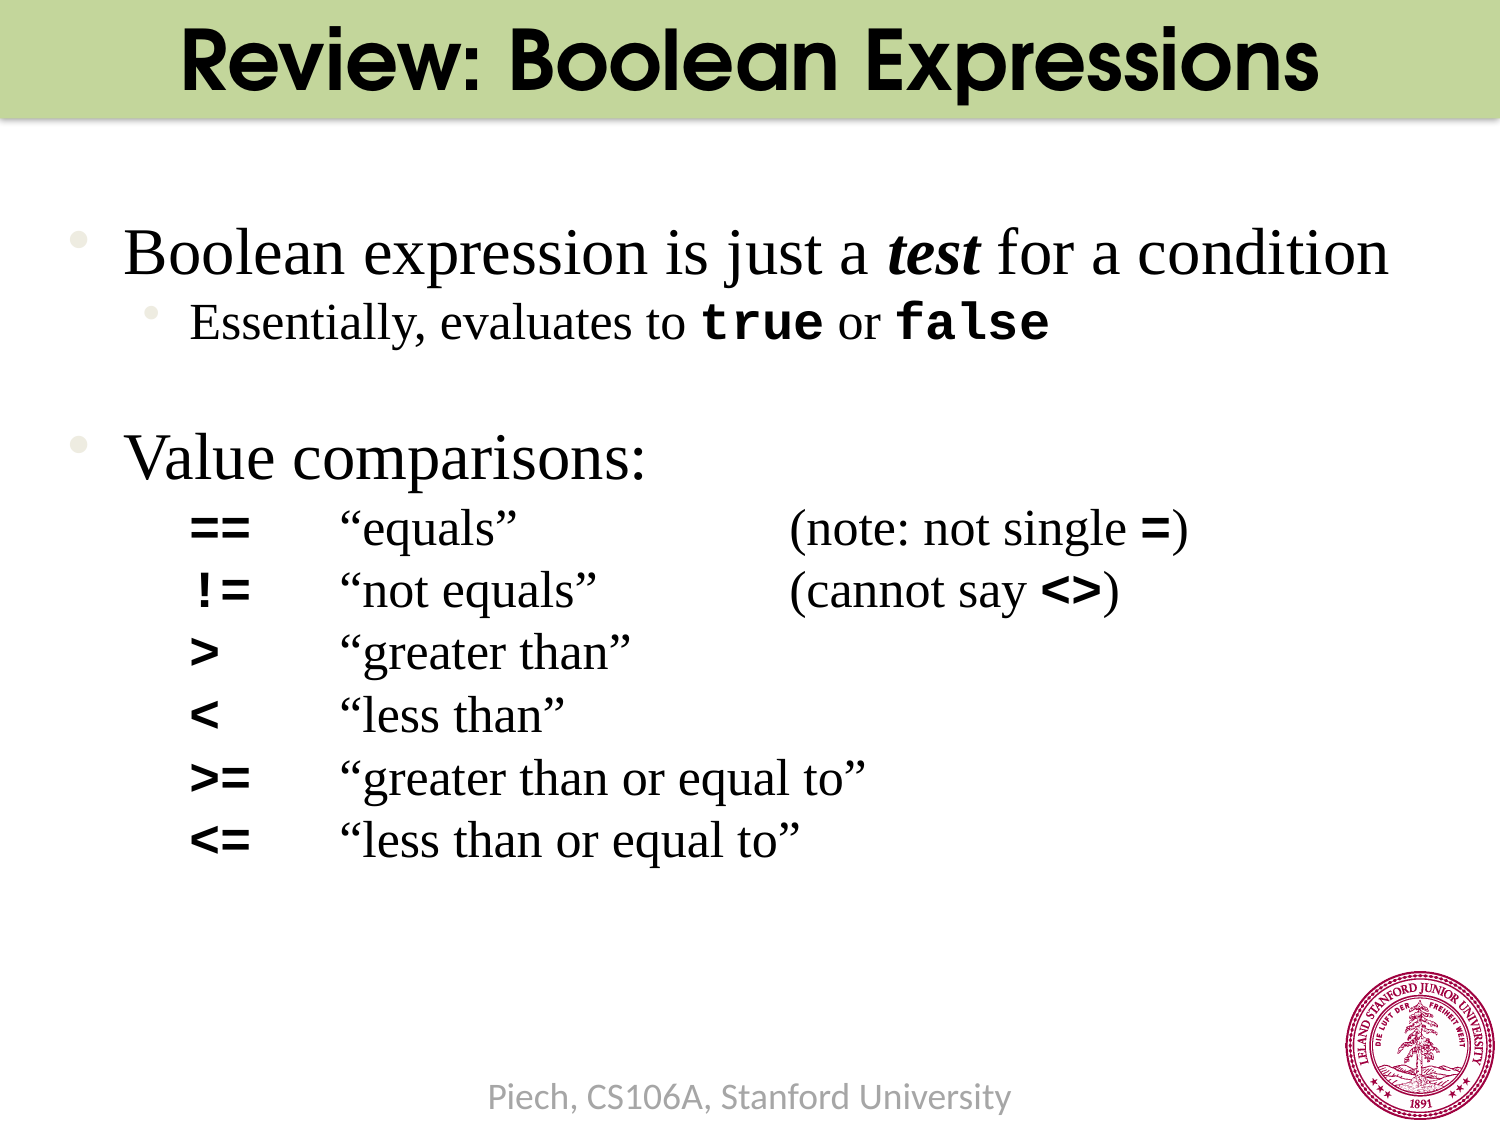

Review: Boolean Expressions
Boolean expression is just a test for a condition
Essentially, evaluates to true or false

Value comparisons:
	==	“equals”		(note: not single =)
	!=	“not equals”		(cannot say <>)
	>	“greater than”
	<	“less than”
	>=	“greater than or equal to”
	<=	“less than or equal to”